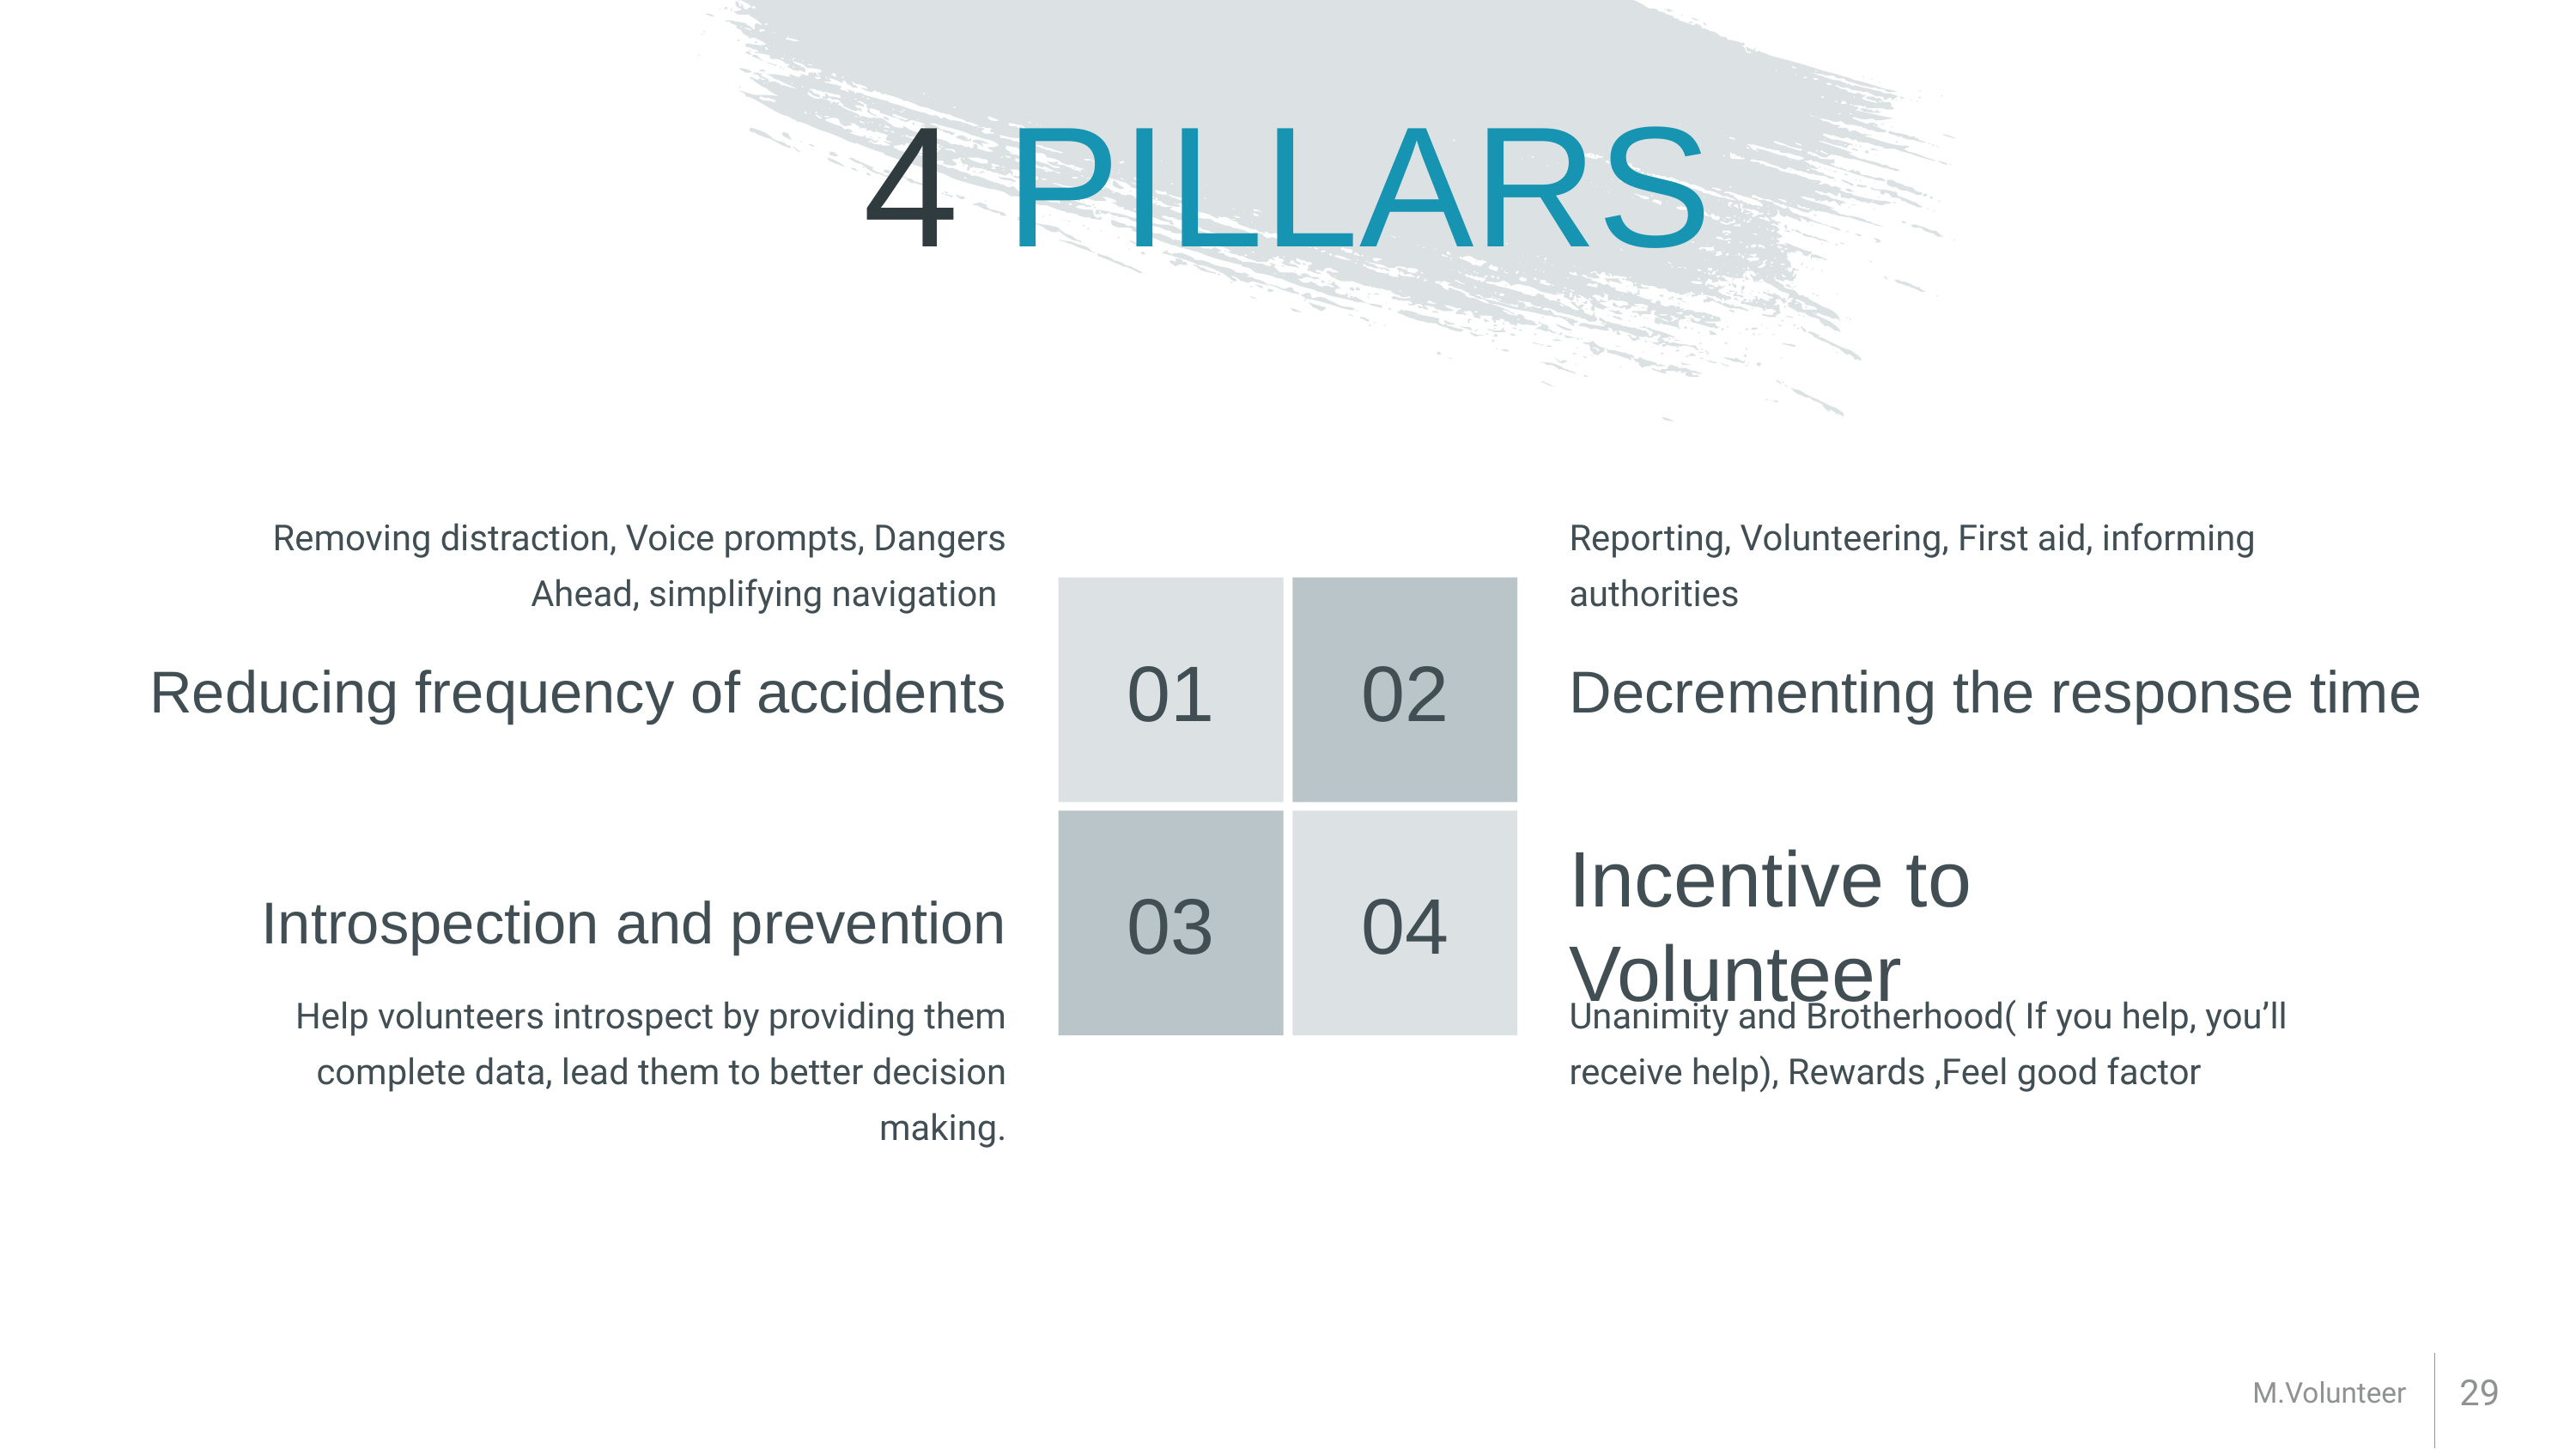

# 4 PILLARS
Removing distraction, Voice prompts, Dangers Ahead, simplifying navigation
Reporting, Volunteering, First aid, informing authorities
Reducing frequency of accidents
Decrementing the response time
Introspection and prevention
Incentive to Volunteer
Help volunteers introspect by providing them complete data, lead them to better decision making.
Unanimity and Brotherhood( If you help, you’ll receive help), Rewards ,Feel good factor
29
M.Volunteer